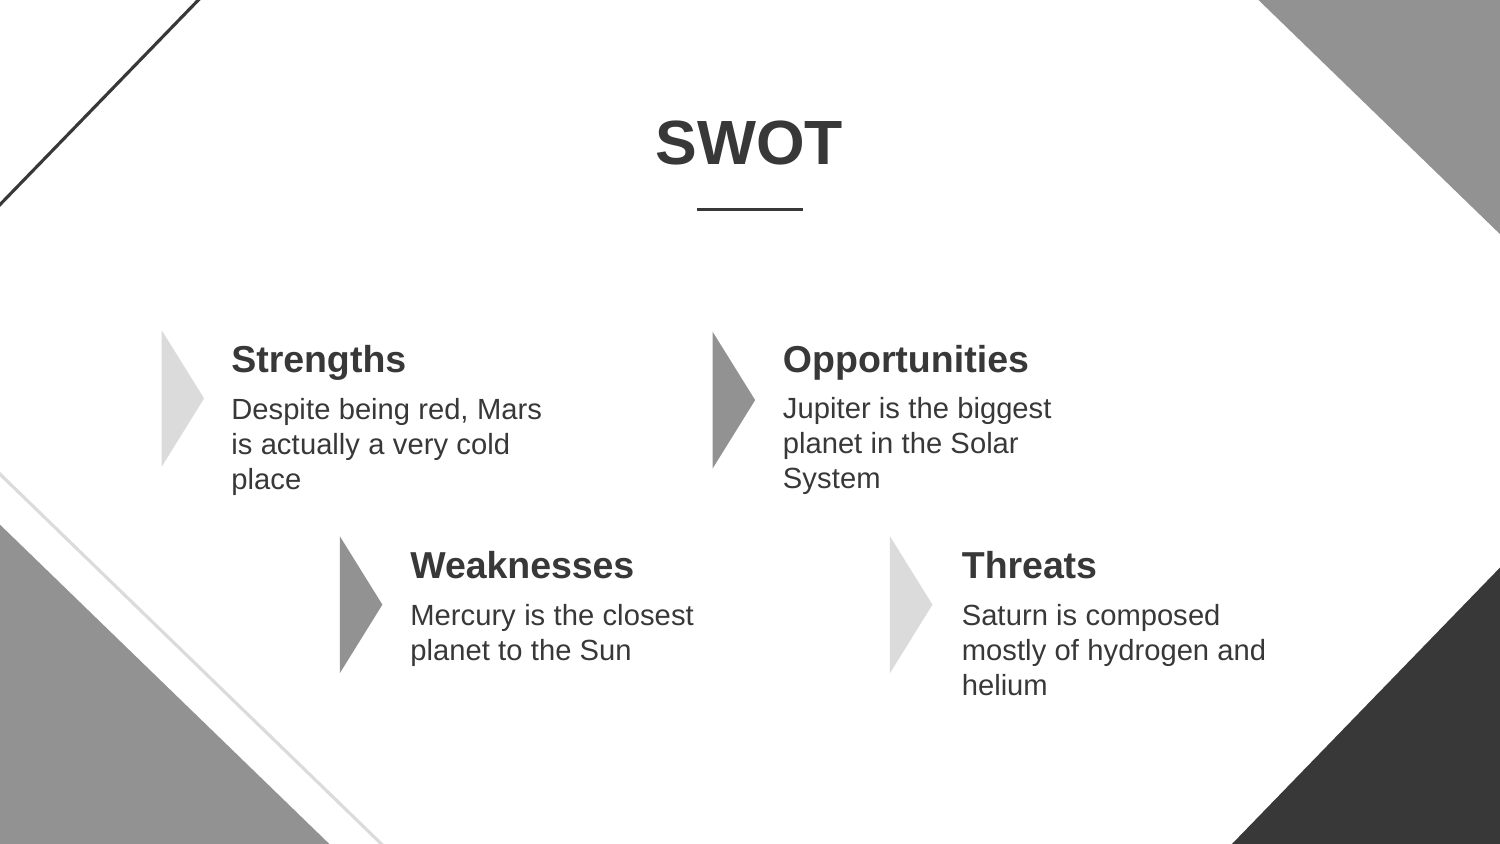

SWOT
# Strengths
Opportunities
Jupiter is the biggest planet in the Solar System
Despite being red, Mars is actually a very cold place

Weaknesses
Threats
Saturn is composed mostly of hydrogen and helium
Mercury is the closest planet to the Sun